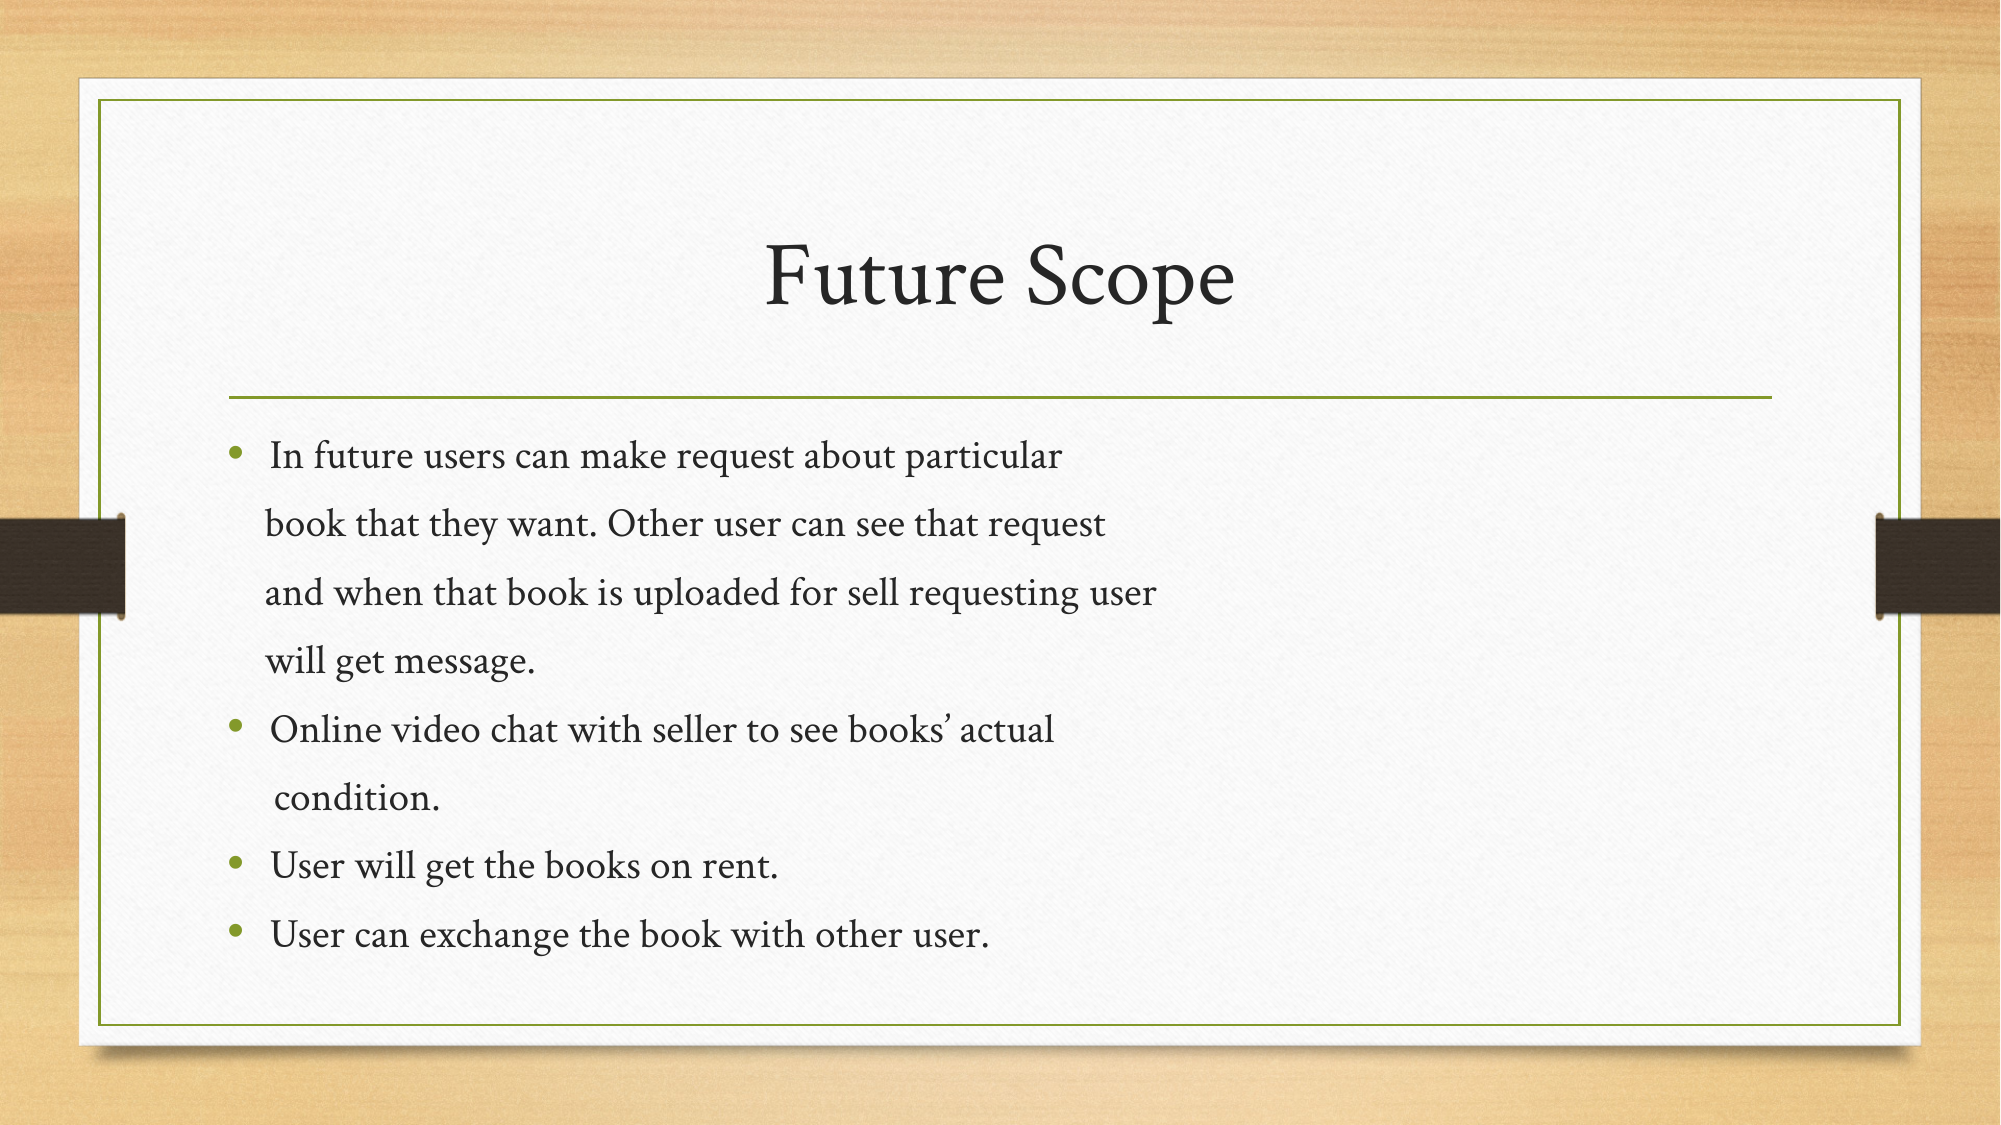

# Future Scope
In future users can make request about particular
    book that they want. Other user can see that request
    and when that book is uploaded for sell requesting user
    will get message.
Online video chat with seller to see books’ actual
     condition.
User will get the books on rent.
User can exchange the book with other user.